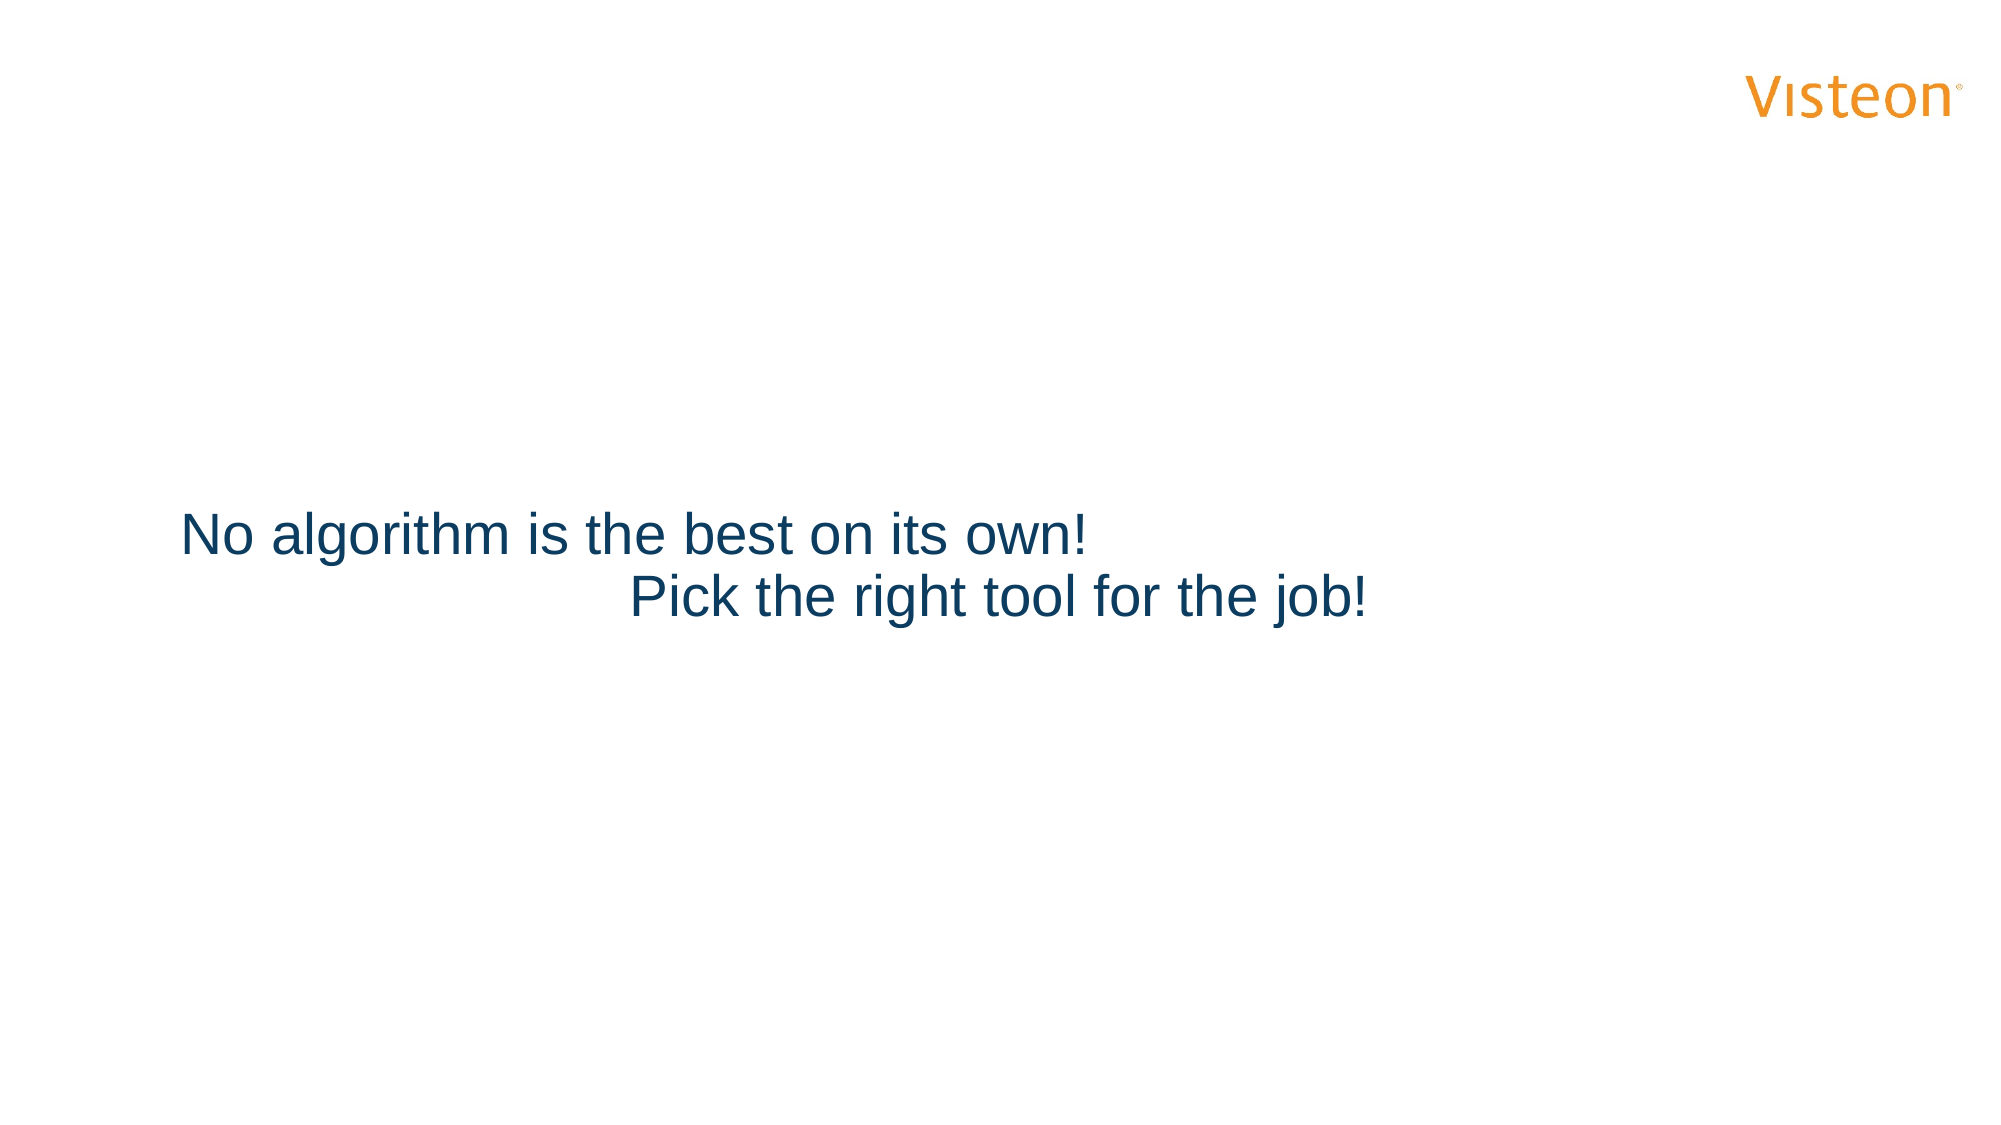

No algorithm is the best on its own!
Pick the right tool for the job!